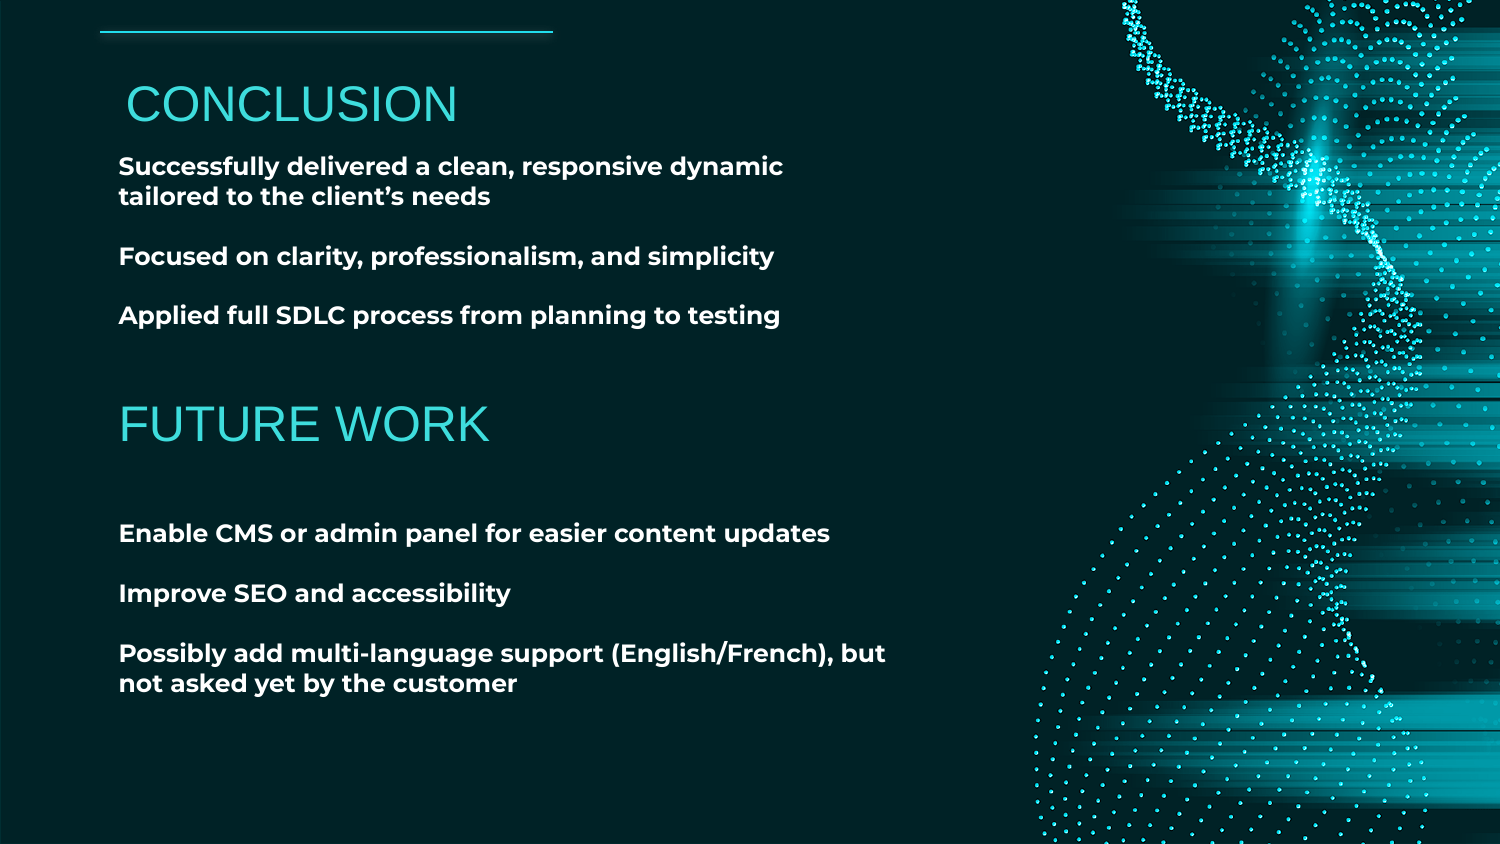

CONCLUSION
Successfully delivered a clean, responsive dynamic tailored to the client’s needs

Focused on clarity, professionalism, and simplicity

Applied full SDLC process from planning to testing

FUTURE WORK
Enable CMS or admin panel for easier content updates

Improve SEO and accessibility

Possibly add multi-language support (English/French), but not asked yet by the customer